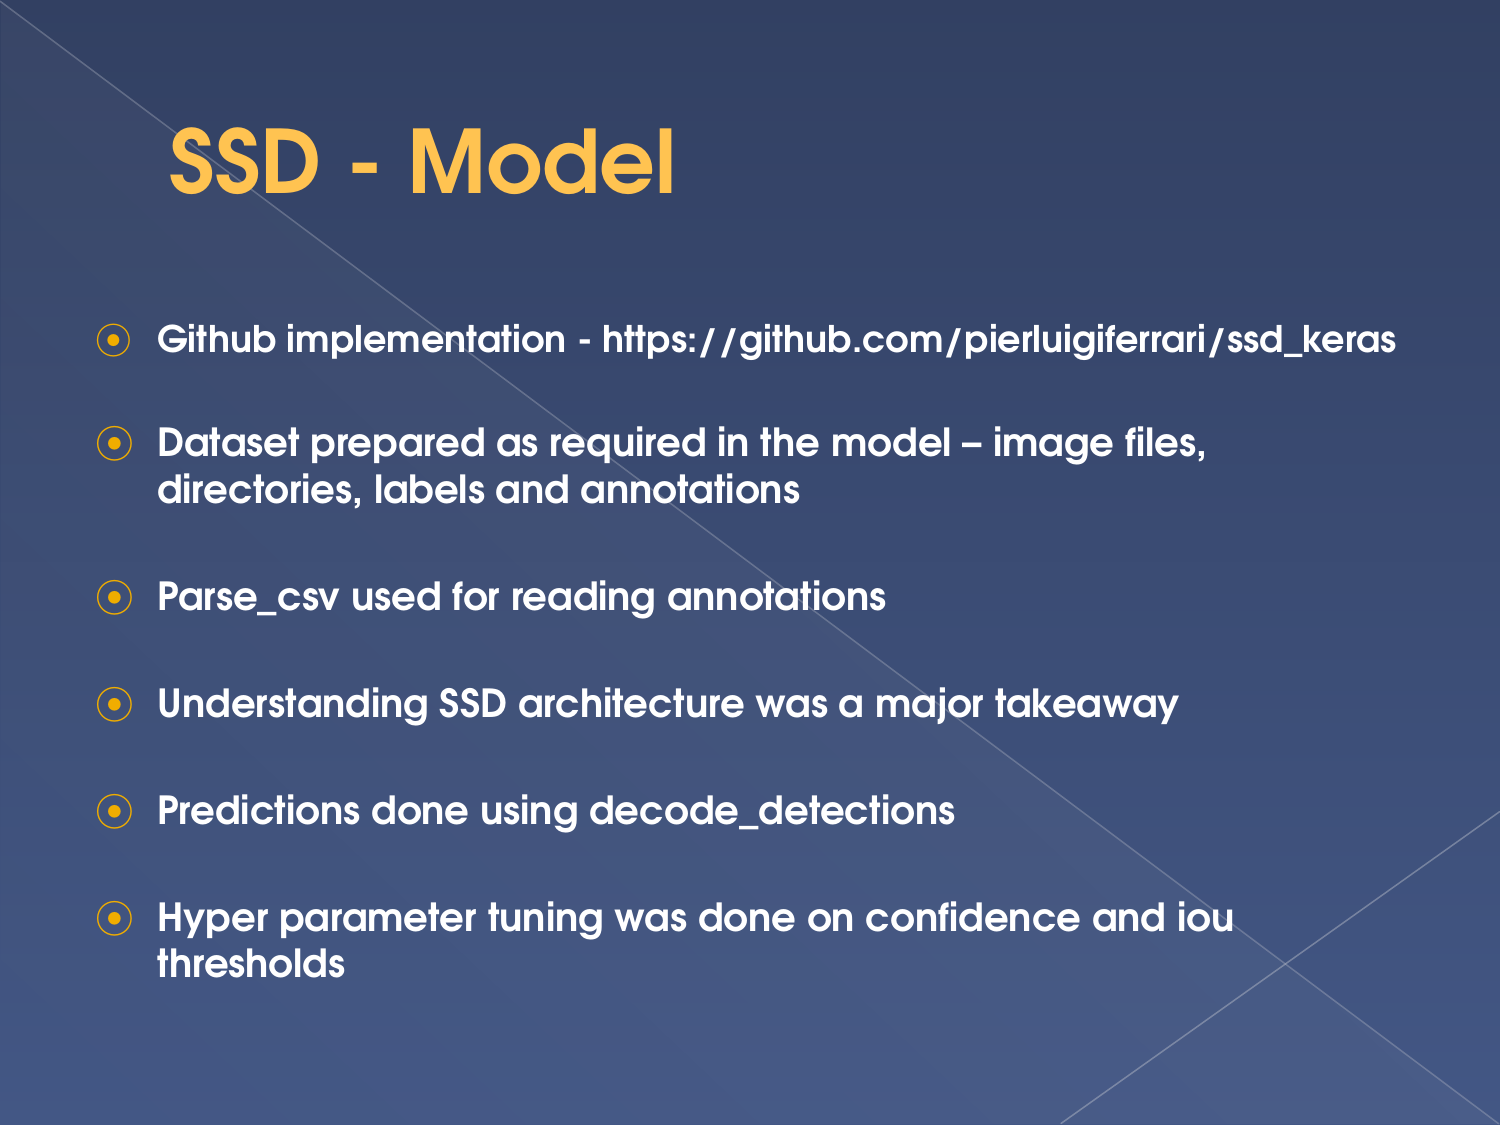

# SSD - Model

Github implementation - https://github.com/pierluigiferrari/ssd_keras

Dataset prepared as required in the model – image files, directories, labels and annotations

Parse_csv used for reading annotations

Understanding SSD architecture was a major takeaway

Predictions done using decode_detections

Hyper parameter tuning was done on confidence and iou thresholds